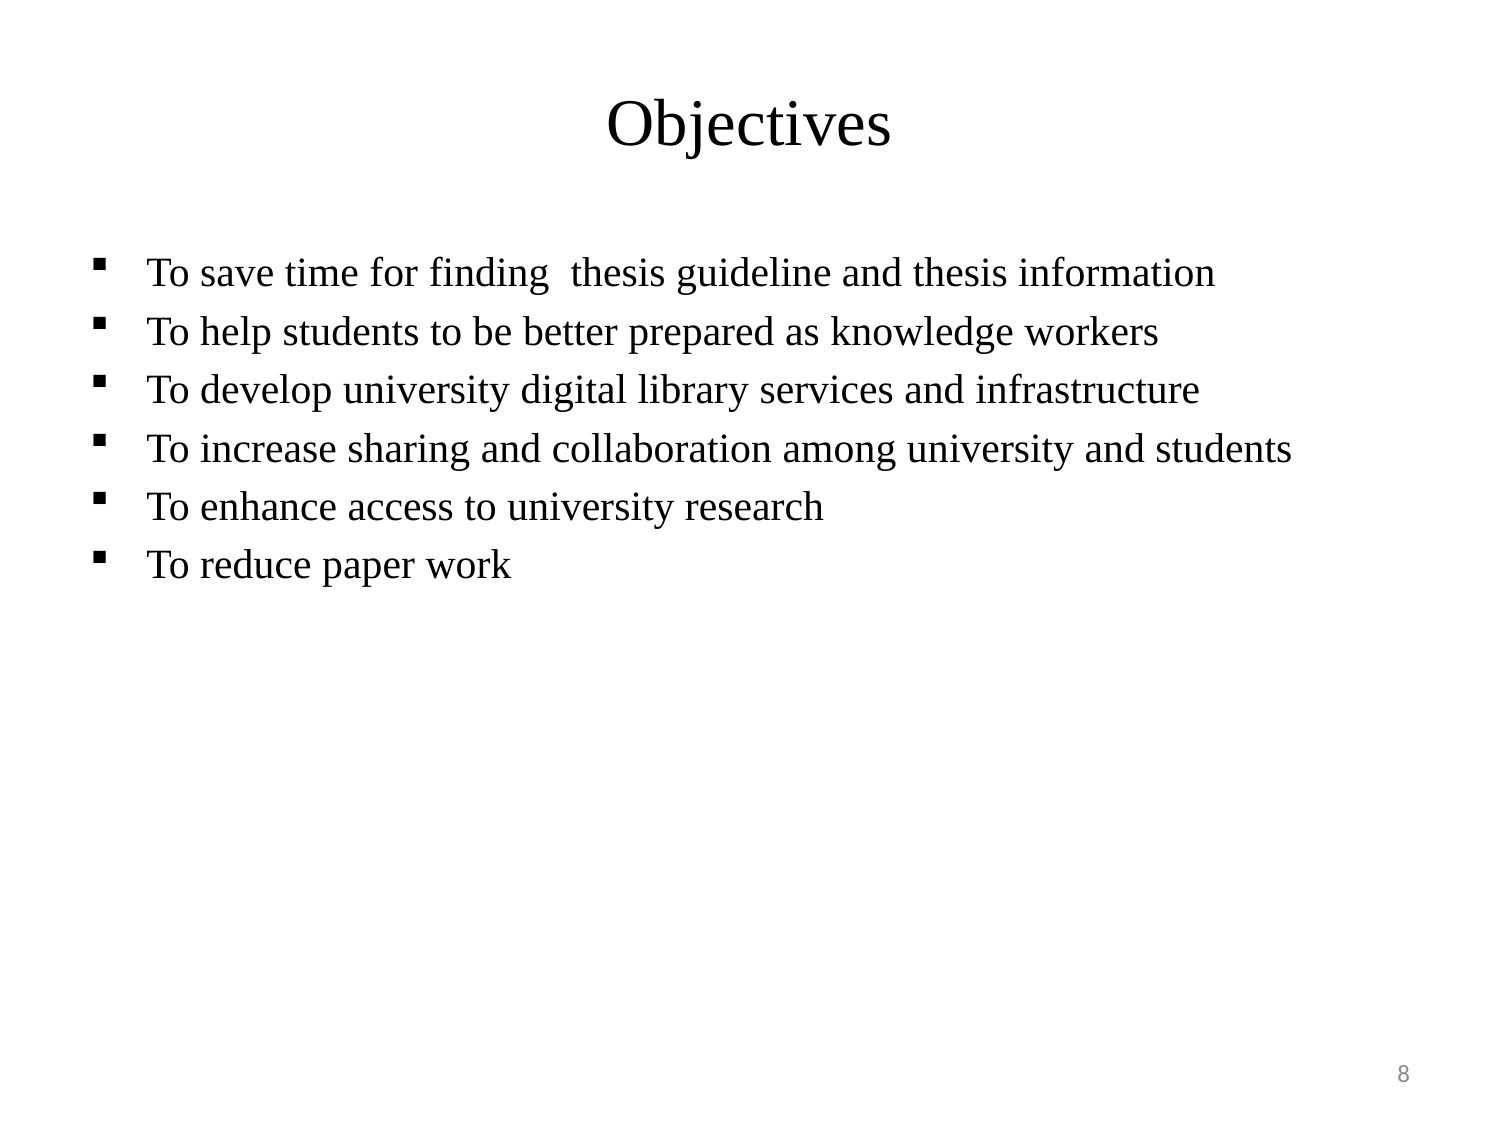

# Objectives
To save time for finding  thesis guideline and thesis information
To help students to be better prepared as knowledge workers
To develop university digital library services and infrastructure
To increase sharing and collaboration among university and students
To enhance access to university research
To reduce paper work

8